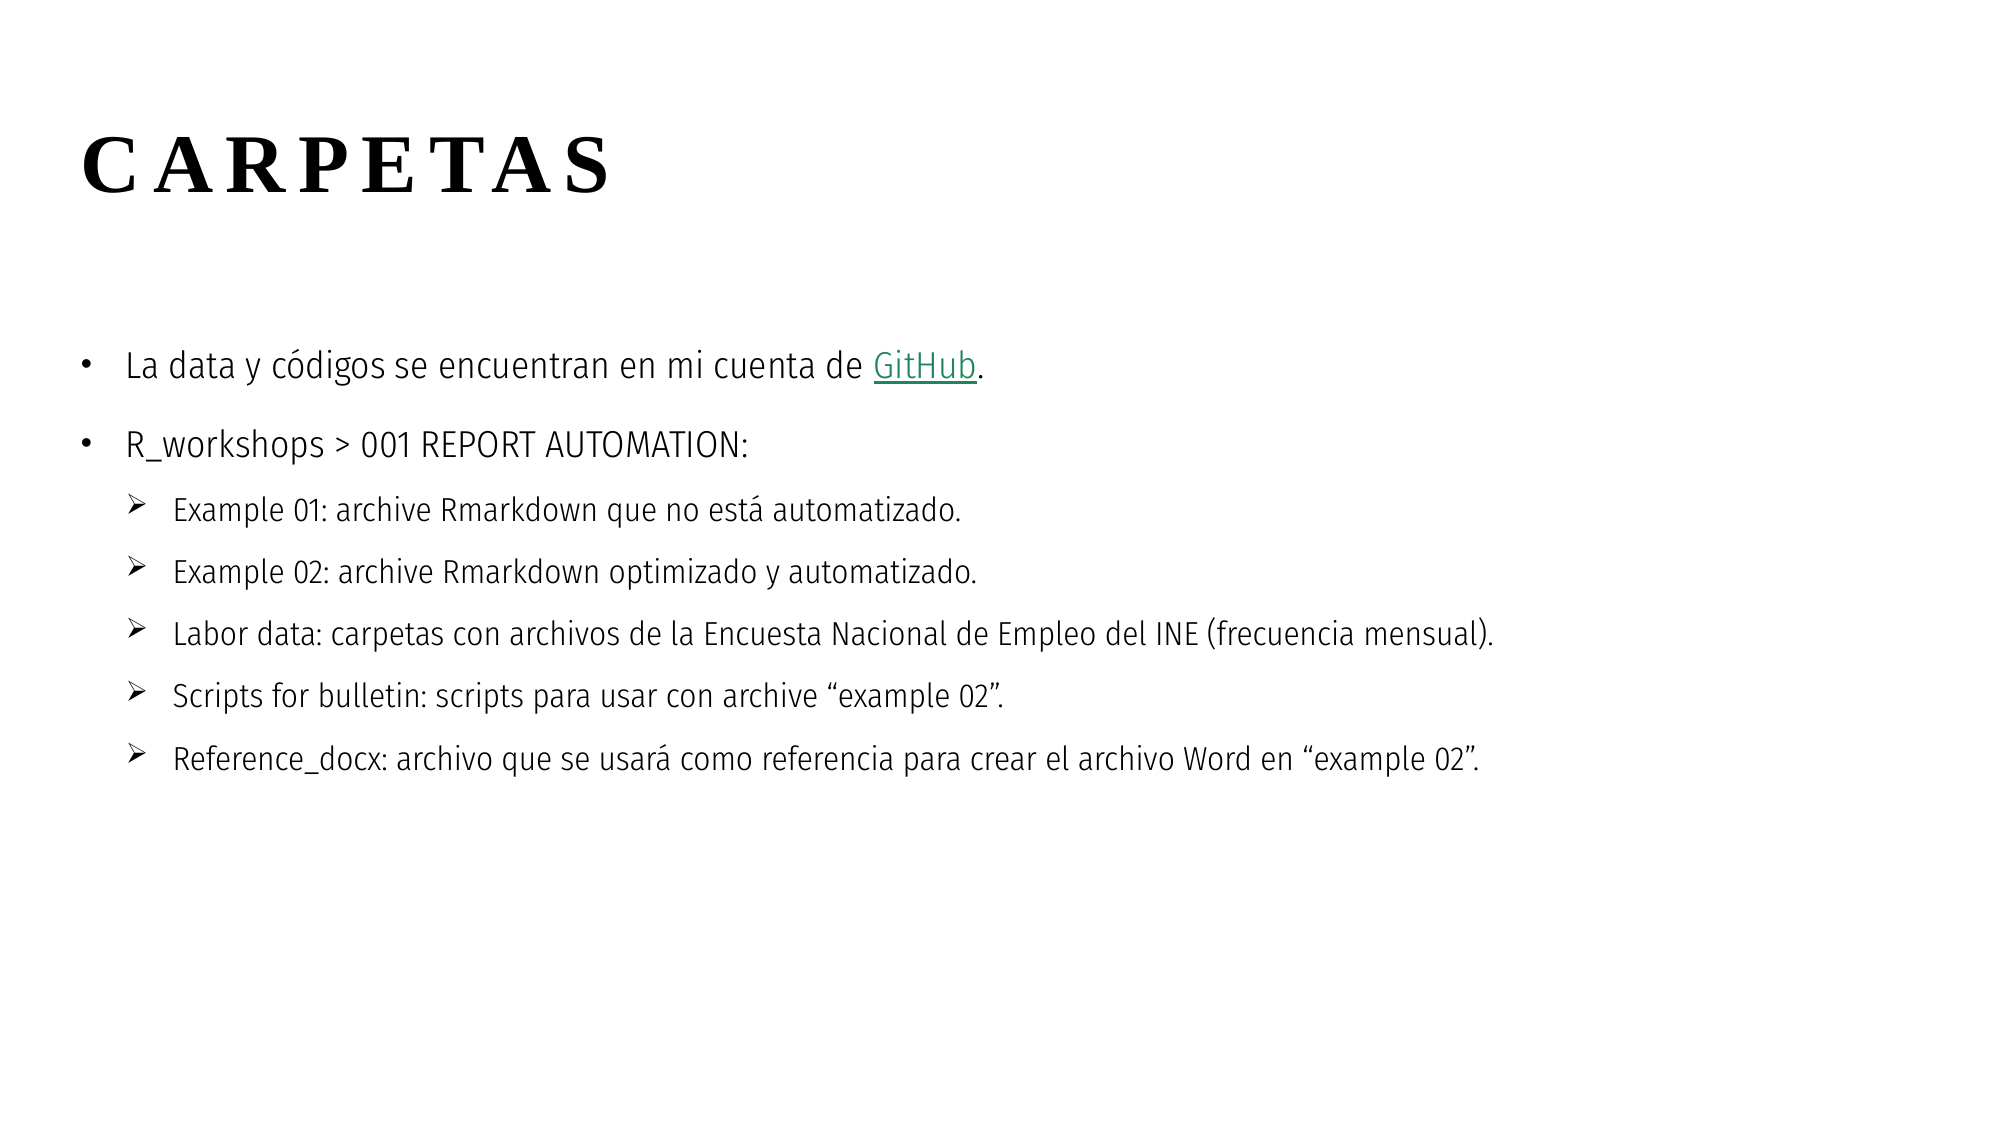

# Carpetas
La data y códigos se encuentran en mi cuenta de GitHub.
R_workshops > 001 REPORT AUTOMATION:
Example 01: archive Rmarkdown que no está automatizado.
Example 02: archive Rmarkdown optimizado y automatizado.
Labor data: carpetas con archivos de la Encuesta Nacional de Empleo del INE (frecuencia mensual).
Scripts for bulletin: scripts para usar con archive “example 02”.
Reference_docx: archivo que se usará como referencia para crear el archivo Word en “example 02”.